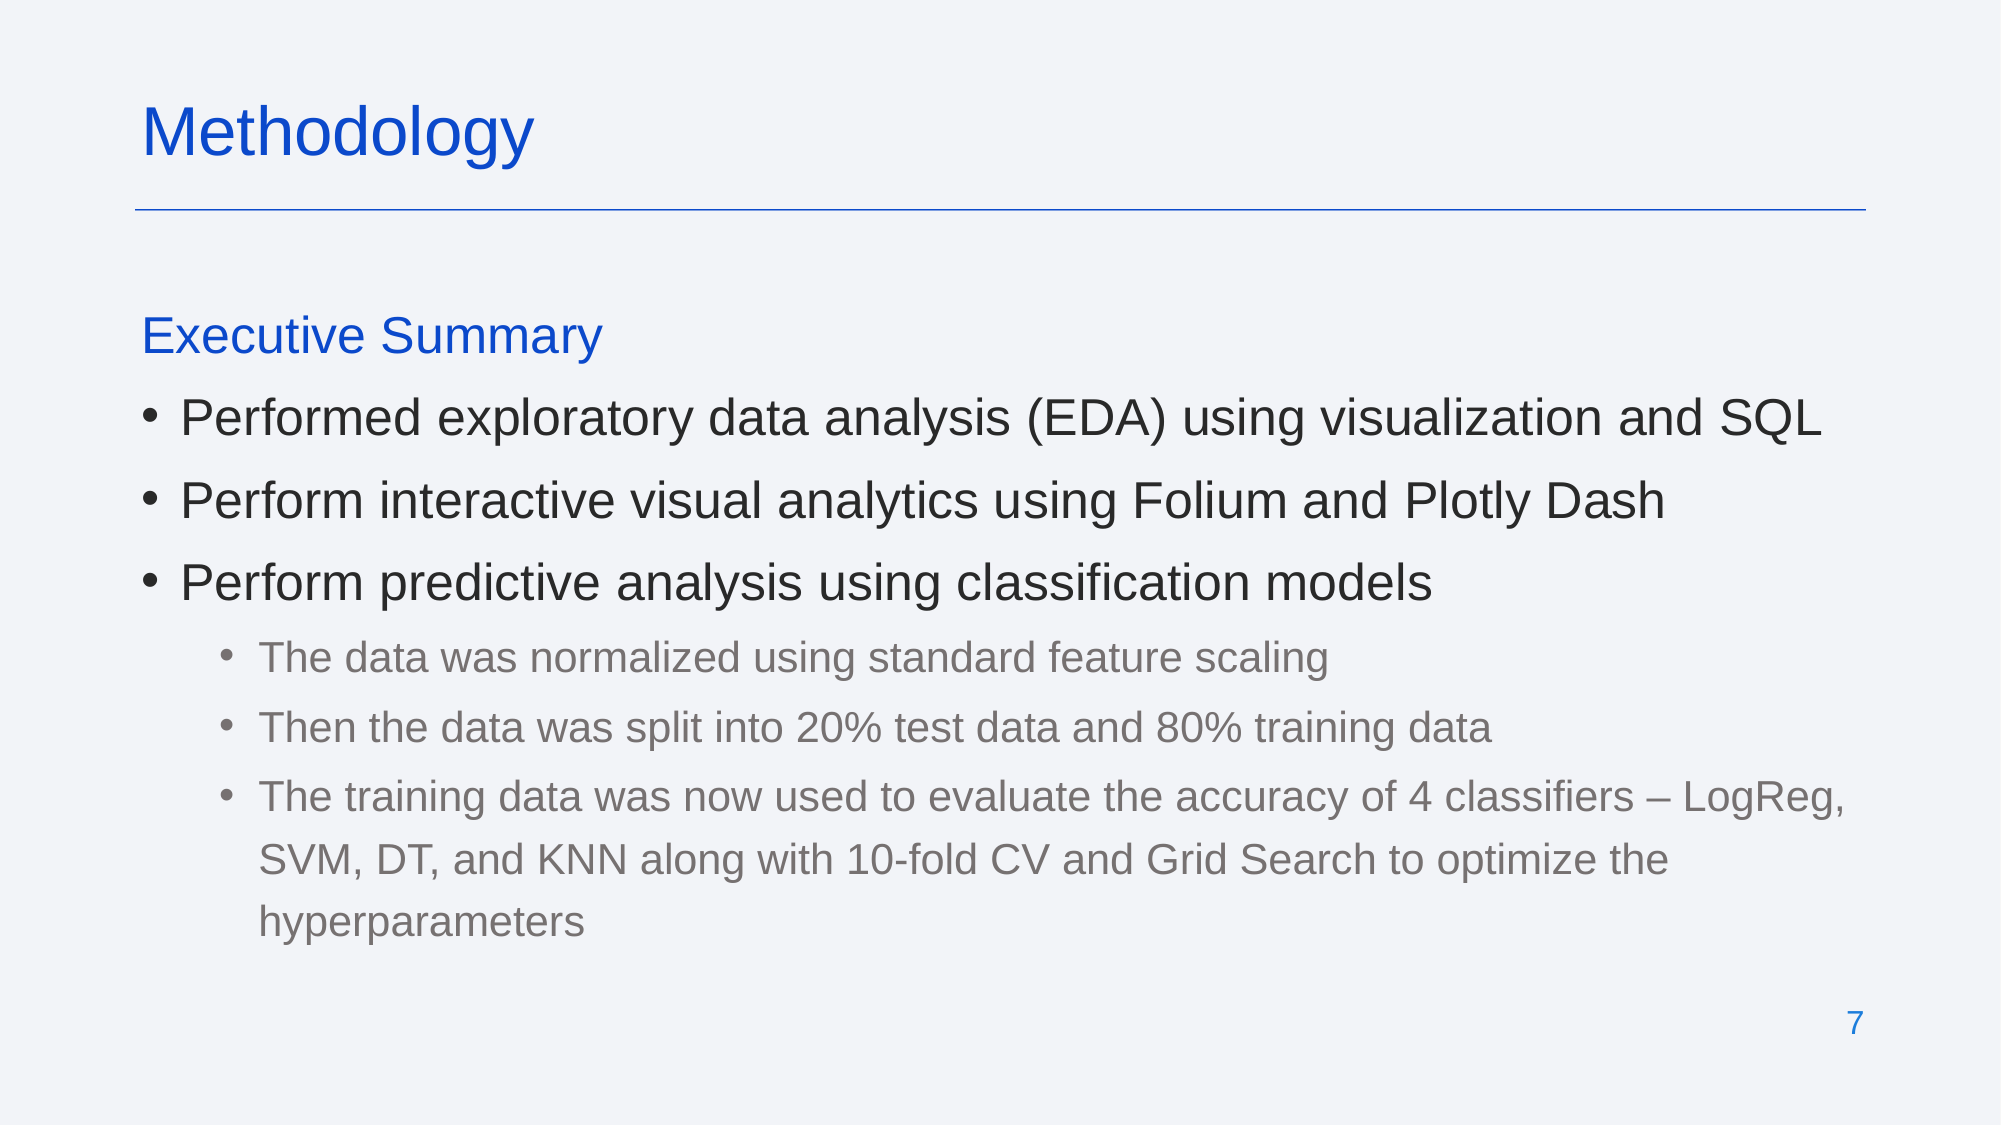

Methodology
Executive Summary
Performed exploratory data analysis (EDA) using visualization and SQL
Perform interactive visual analytics using Folium and Plotly Dash
Perform predictive analysis using classification models
The data was normalized using standard feature scaling
Then the data was split into 20% test data and 80% training data
The training data was now used to evaluate the accuracy of 4 classifiers – LogReg, SVM, DT, and KNN along with 10-fold CV and Grid Search to optimize the hyperparameters

7